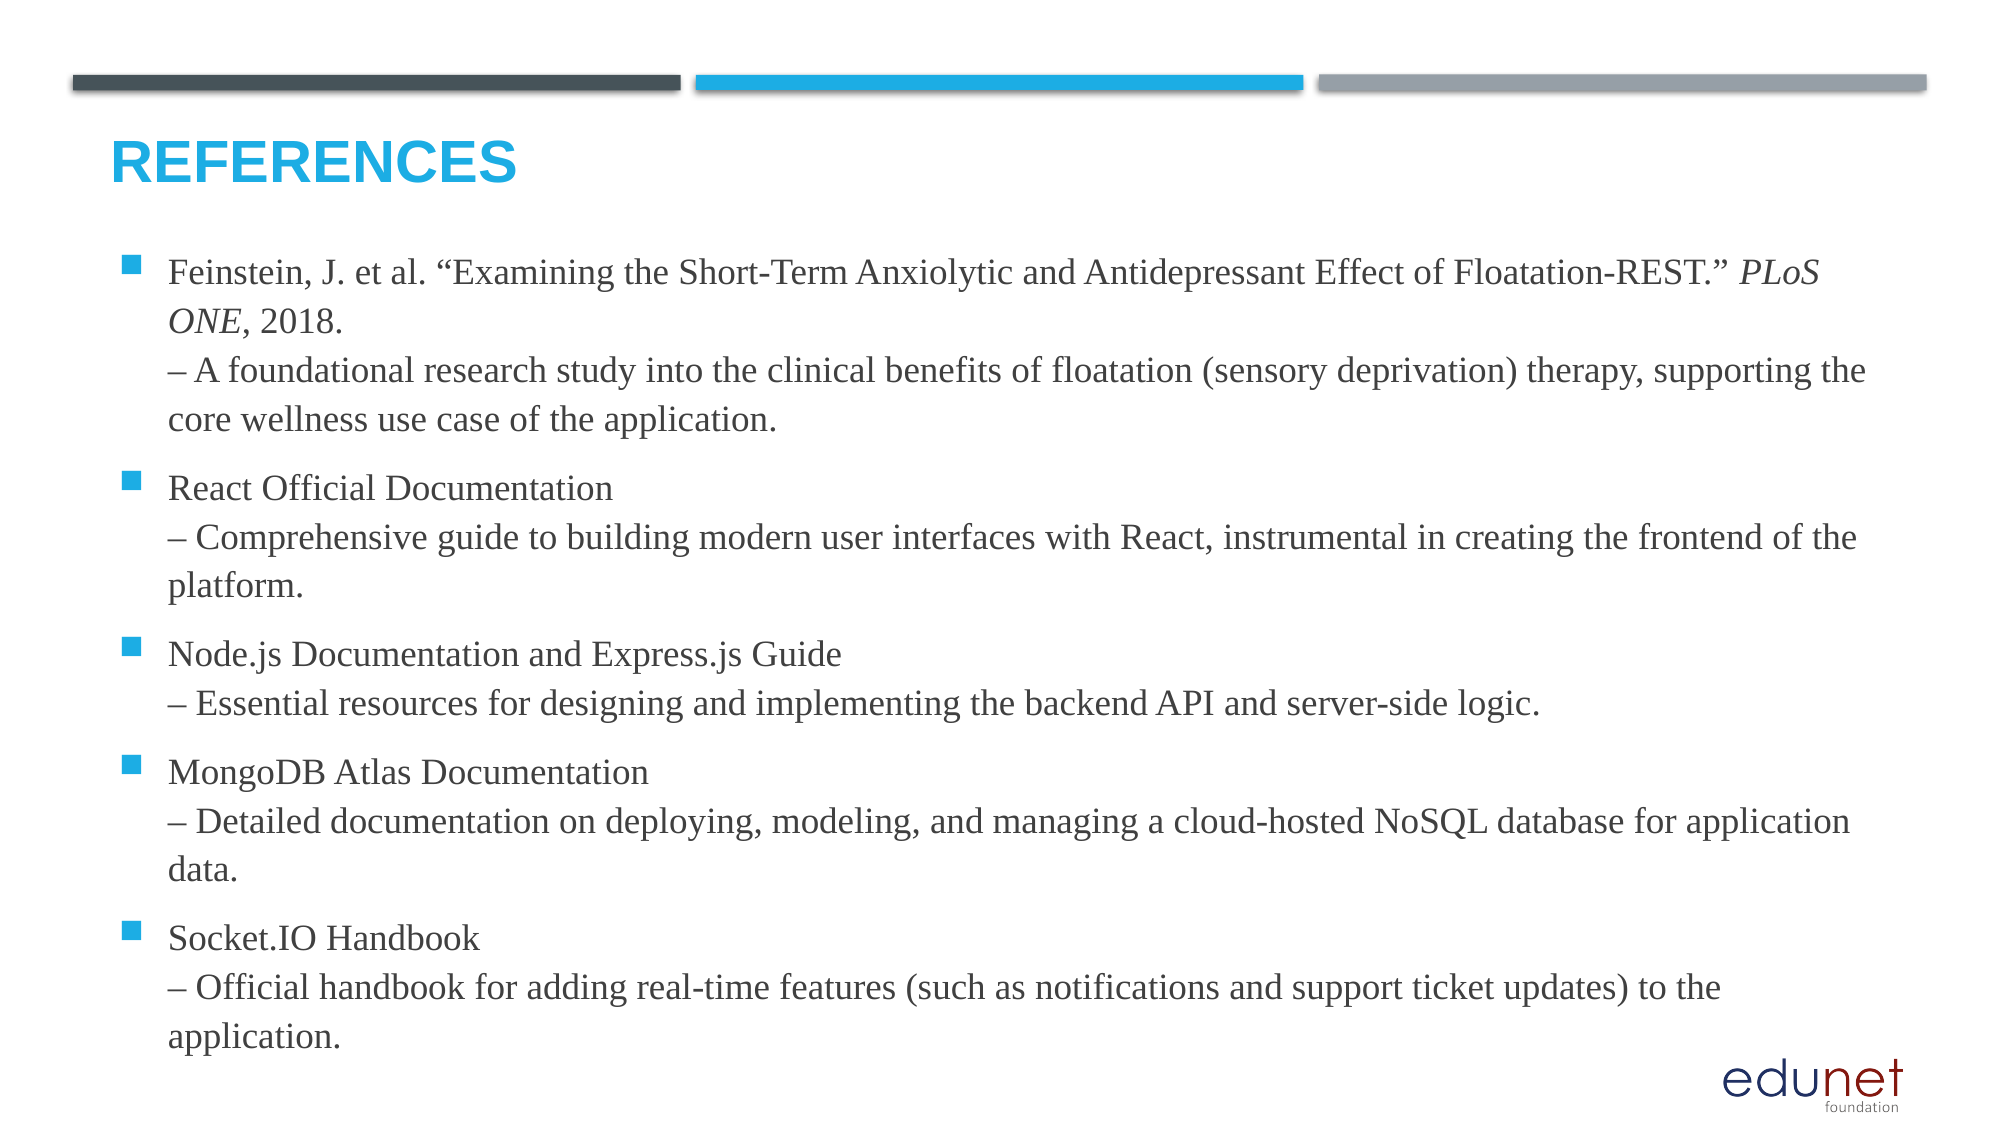

# References
Feinstein, J. et al. “Examining the Short-Term Anxiolytic and Antidepressant Effect of Floatation-REST.” PLoS ONE, 2018.
– A foundational research study into the clinical benefits of floatation (sensory deprivation) therapy, supporting the core wellness use case of the application.
React Official Documentation
– Comprehensive guide to building modern user interfaces with React, instrumental in creating the frontend of the platform.
Node.js Documentation and Express.js Guide
– Essential resources for designing and implementing the backend API and server-side logic.
MongoDB Atlas Documentation
– Detailed documentation on deploying, modeling, and managing a cloud-hosted NoSQL database for application data.
Socket.IO Handbook
– Official handbook for adding real-time features (such as notifications and support ticket updates) to the application.